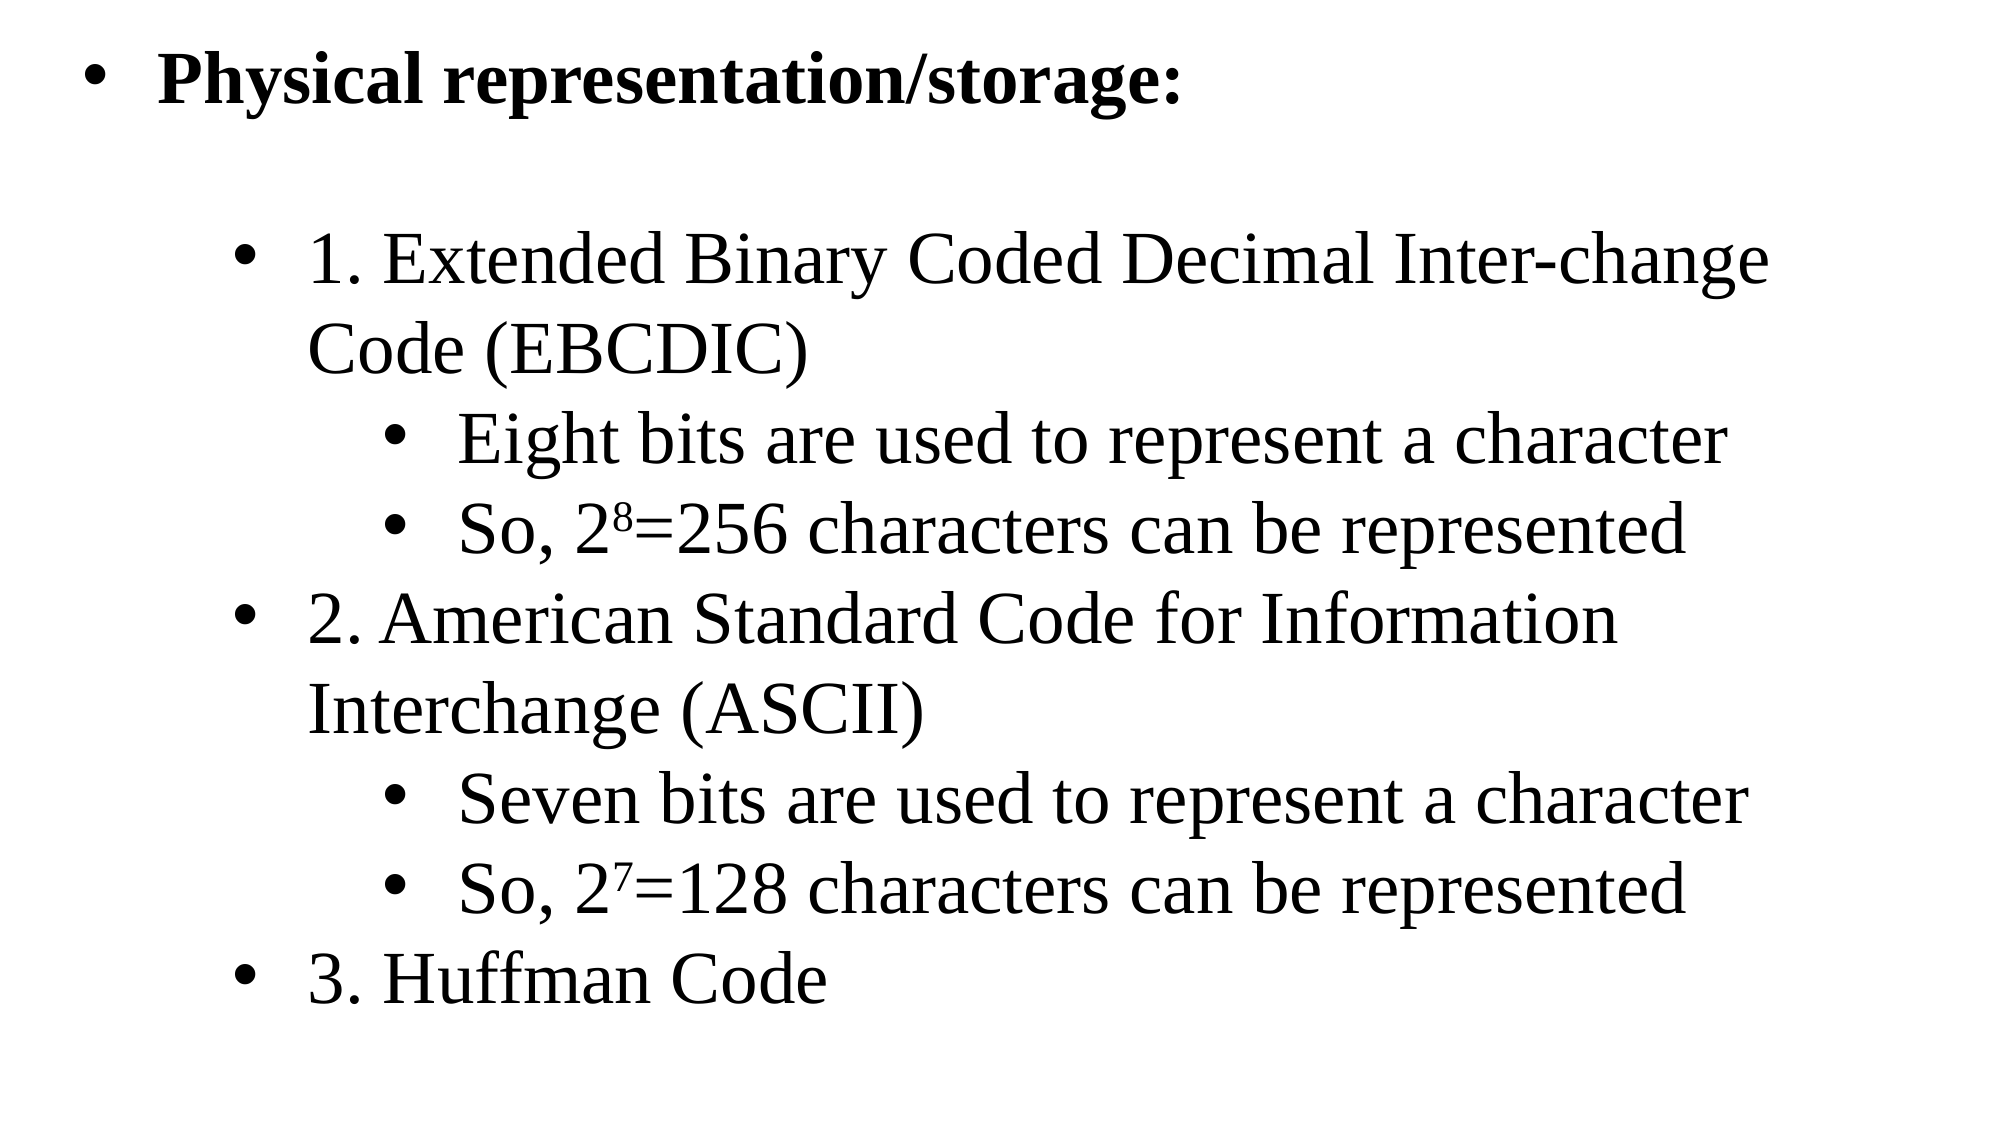

Physical representation/storage:

1. Extended Binary Coded Decimal Inter-change Code (EBCDIC)
Eight bits are used to represent a character
So, 28=256 characters can be represented
2. American Standard Code for Information Interchange (ASCII)
Seven bits are used to represent a character
So, 27=128 characters can be represented
3. Huffman Code